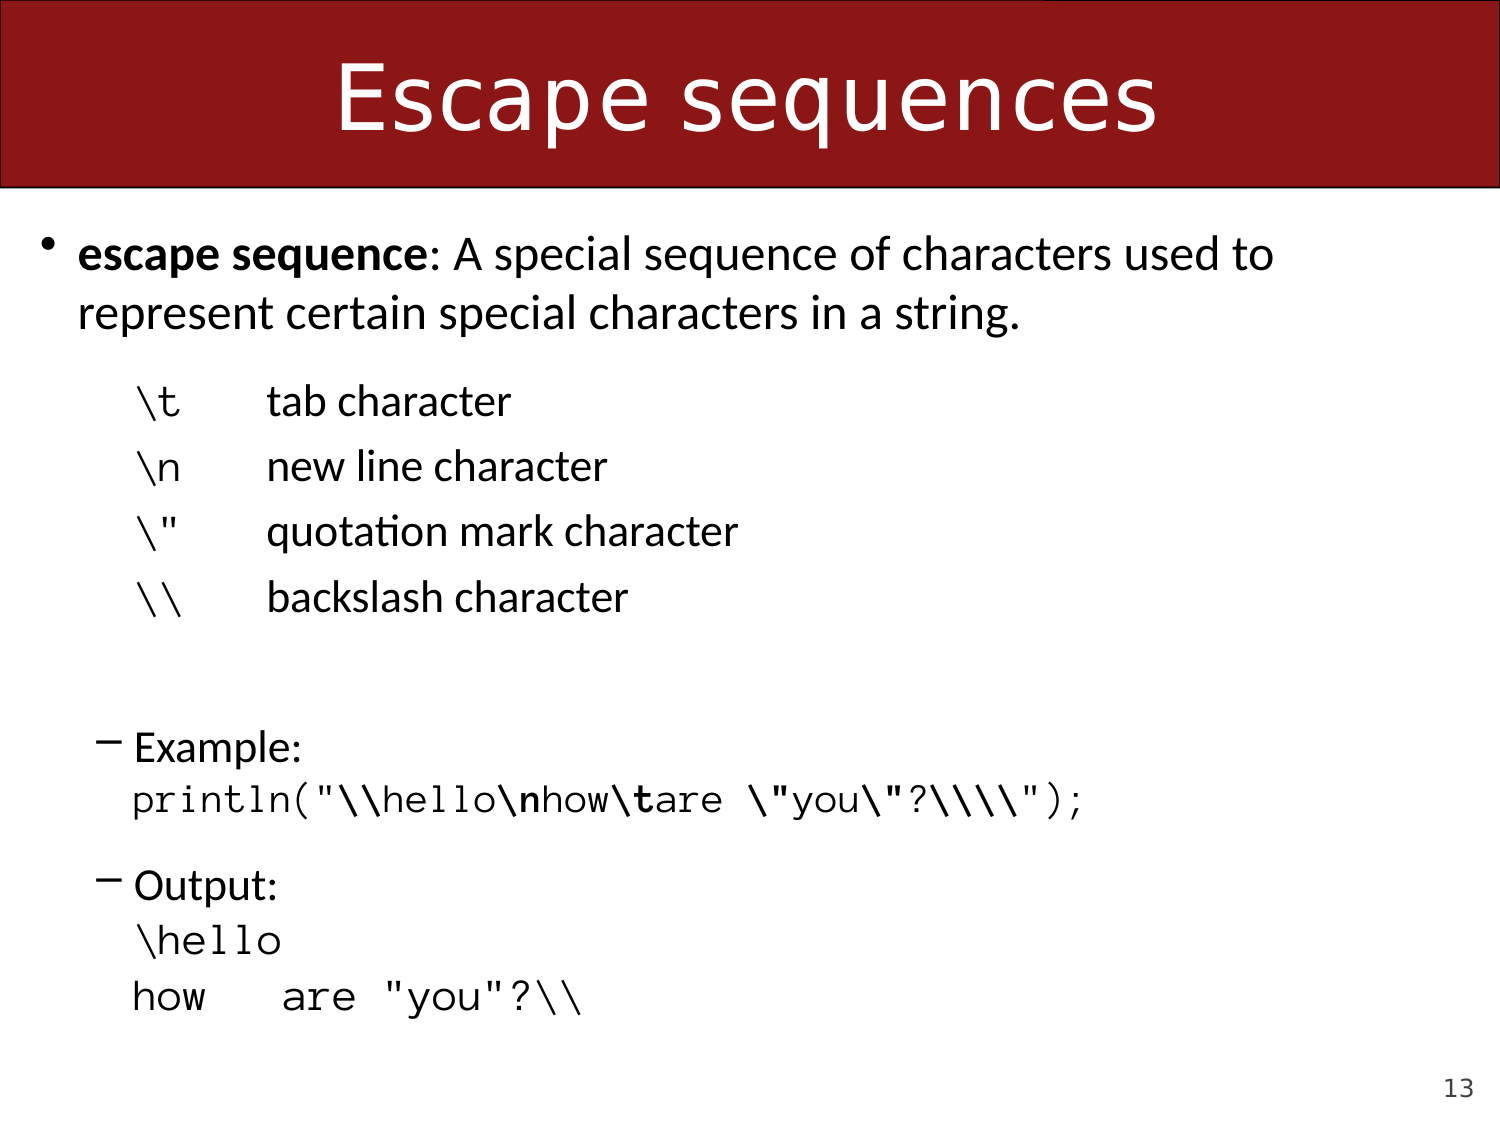

# Escape sequences
escape sequence: A special sequence of characters used to represent certain special characters in a string.
	\t   tab character
	\n   new line character
	\"   quotation mark character
	\\   backslash character

Example:
println("\\hello\nhow\tare \"you\"?\\\\");
Output:
\hello
how	are "you"?\\